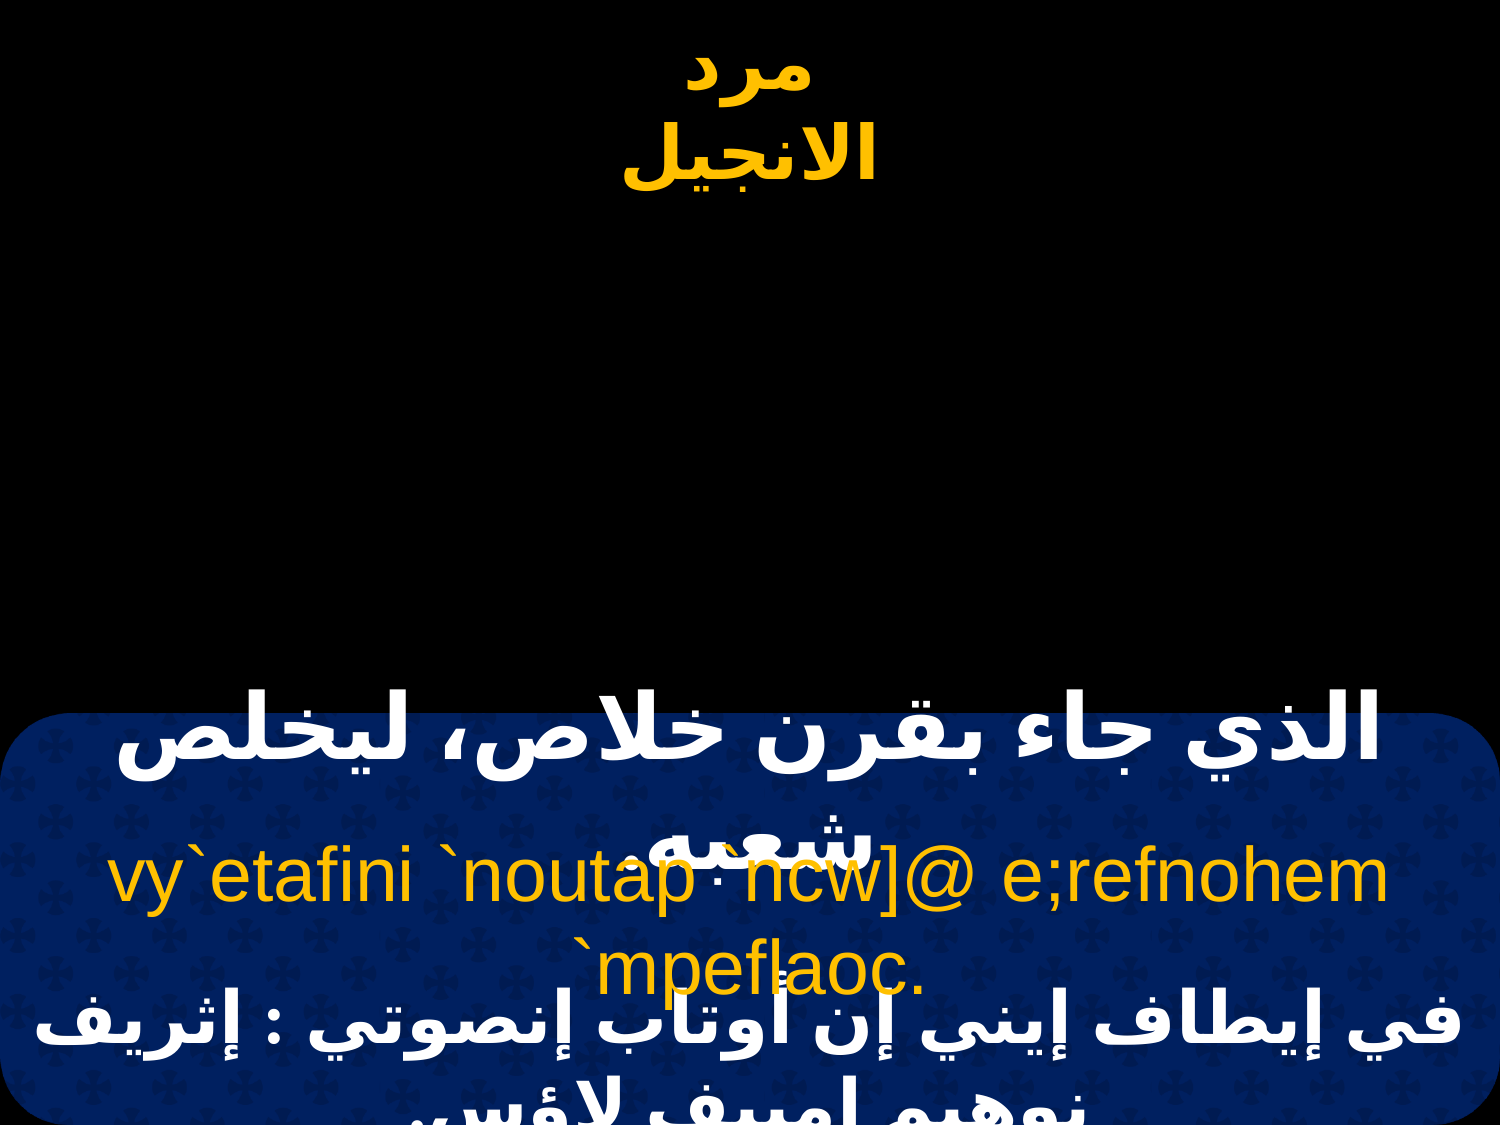

# الذي جاء بقرن خلاص، ليخلص شعبه.
vy`etafini `noutap `ncw]@ e;refnohem `mpeflaoc.
في إيطاف إيني إن أوتاب إنصوتي : إثريف نوهيم إمبيف لاؤس.